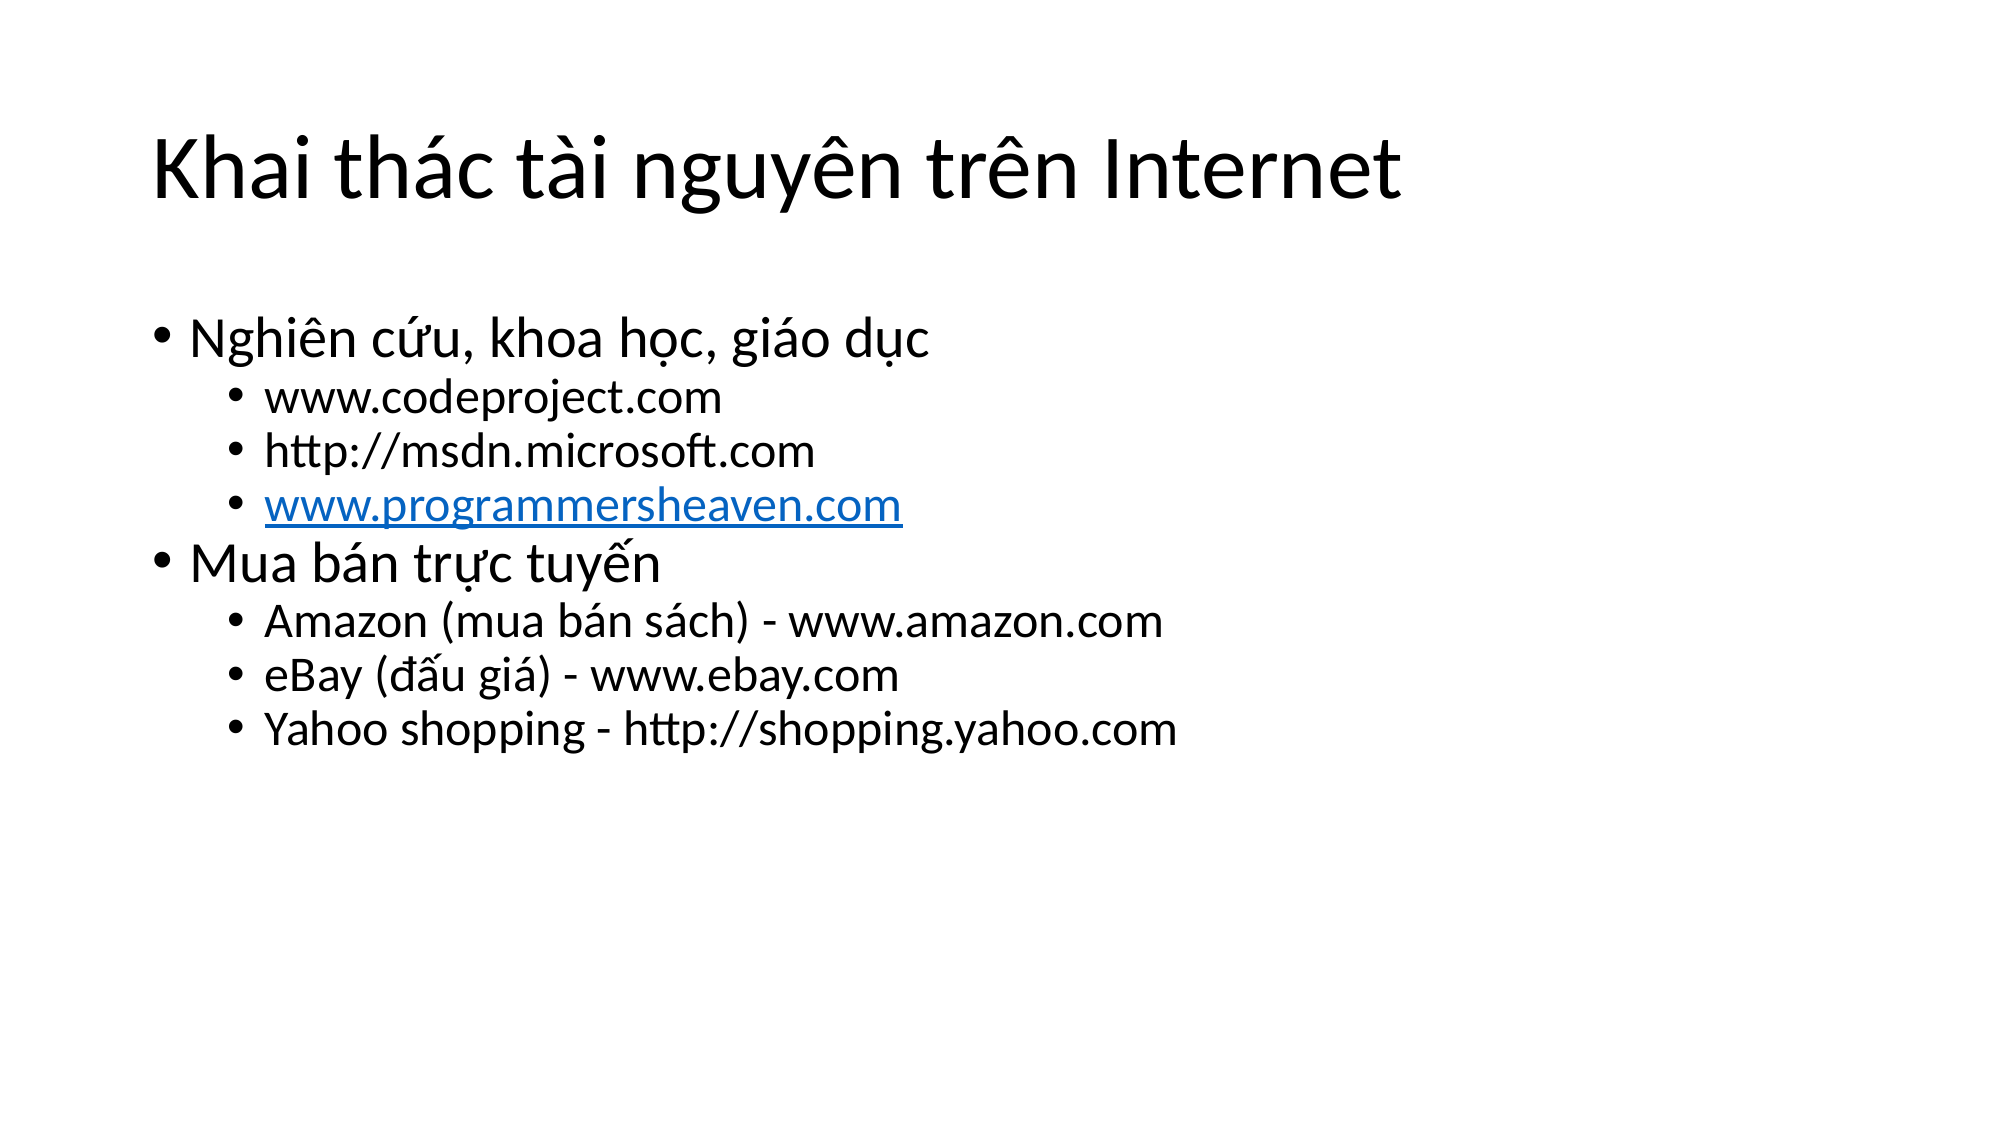

# Khai thác tài nguyên trên Internet
Nghiên cứu, khoa học, giáo dục
www.codeproject.com
http://msdn.microsoft.com
www.programmersheaven.com
Mua bán trực tuyến
Amazon (mua bán sách) - www.amazon.com
eBay (đấu giá) - www.ebay.com
Yahoo shopping - http://shopping.yahoo.com